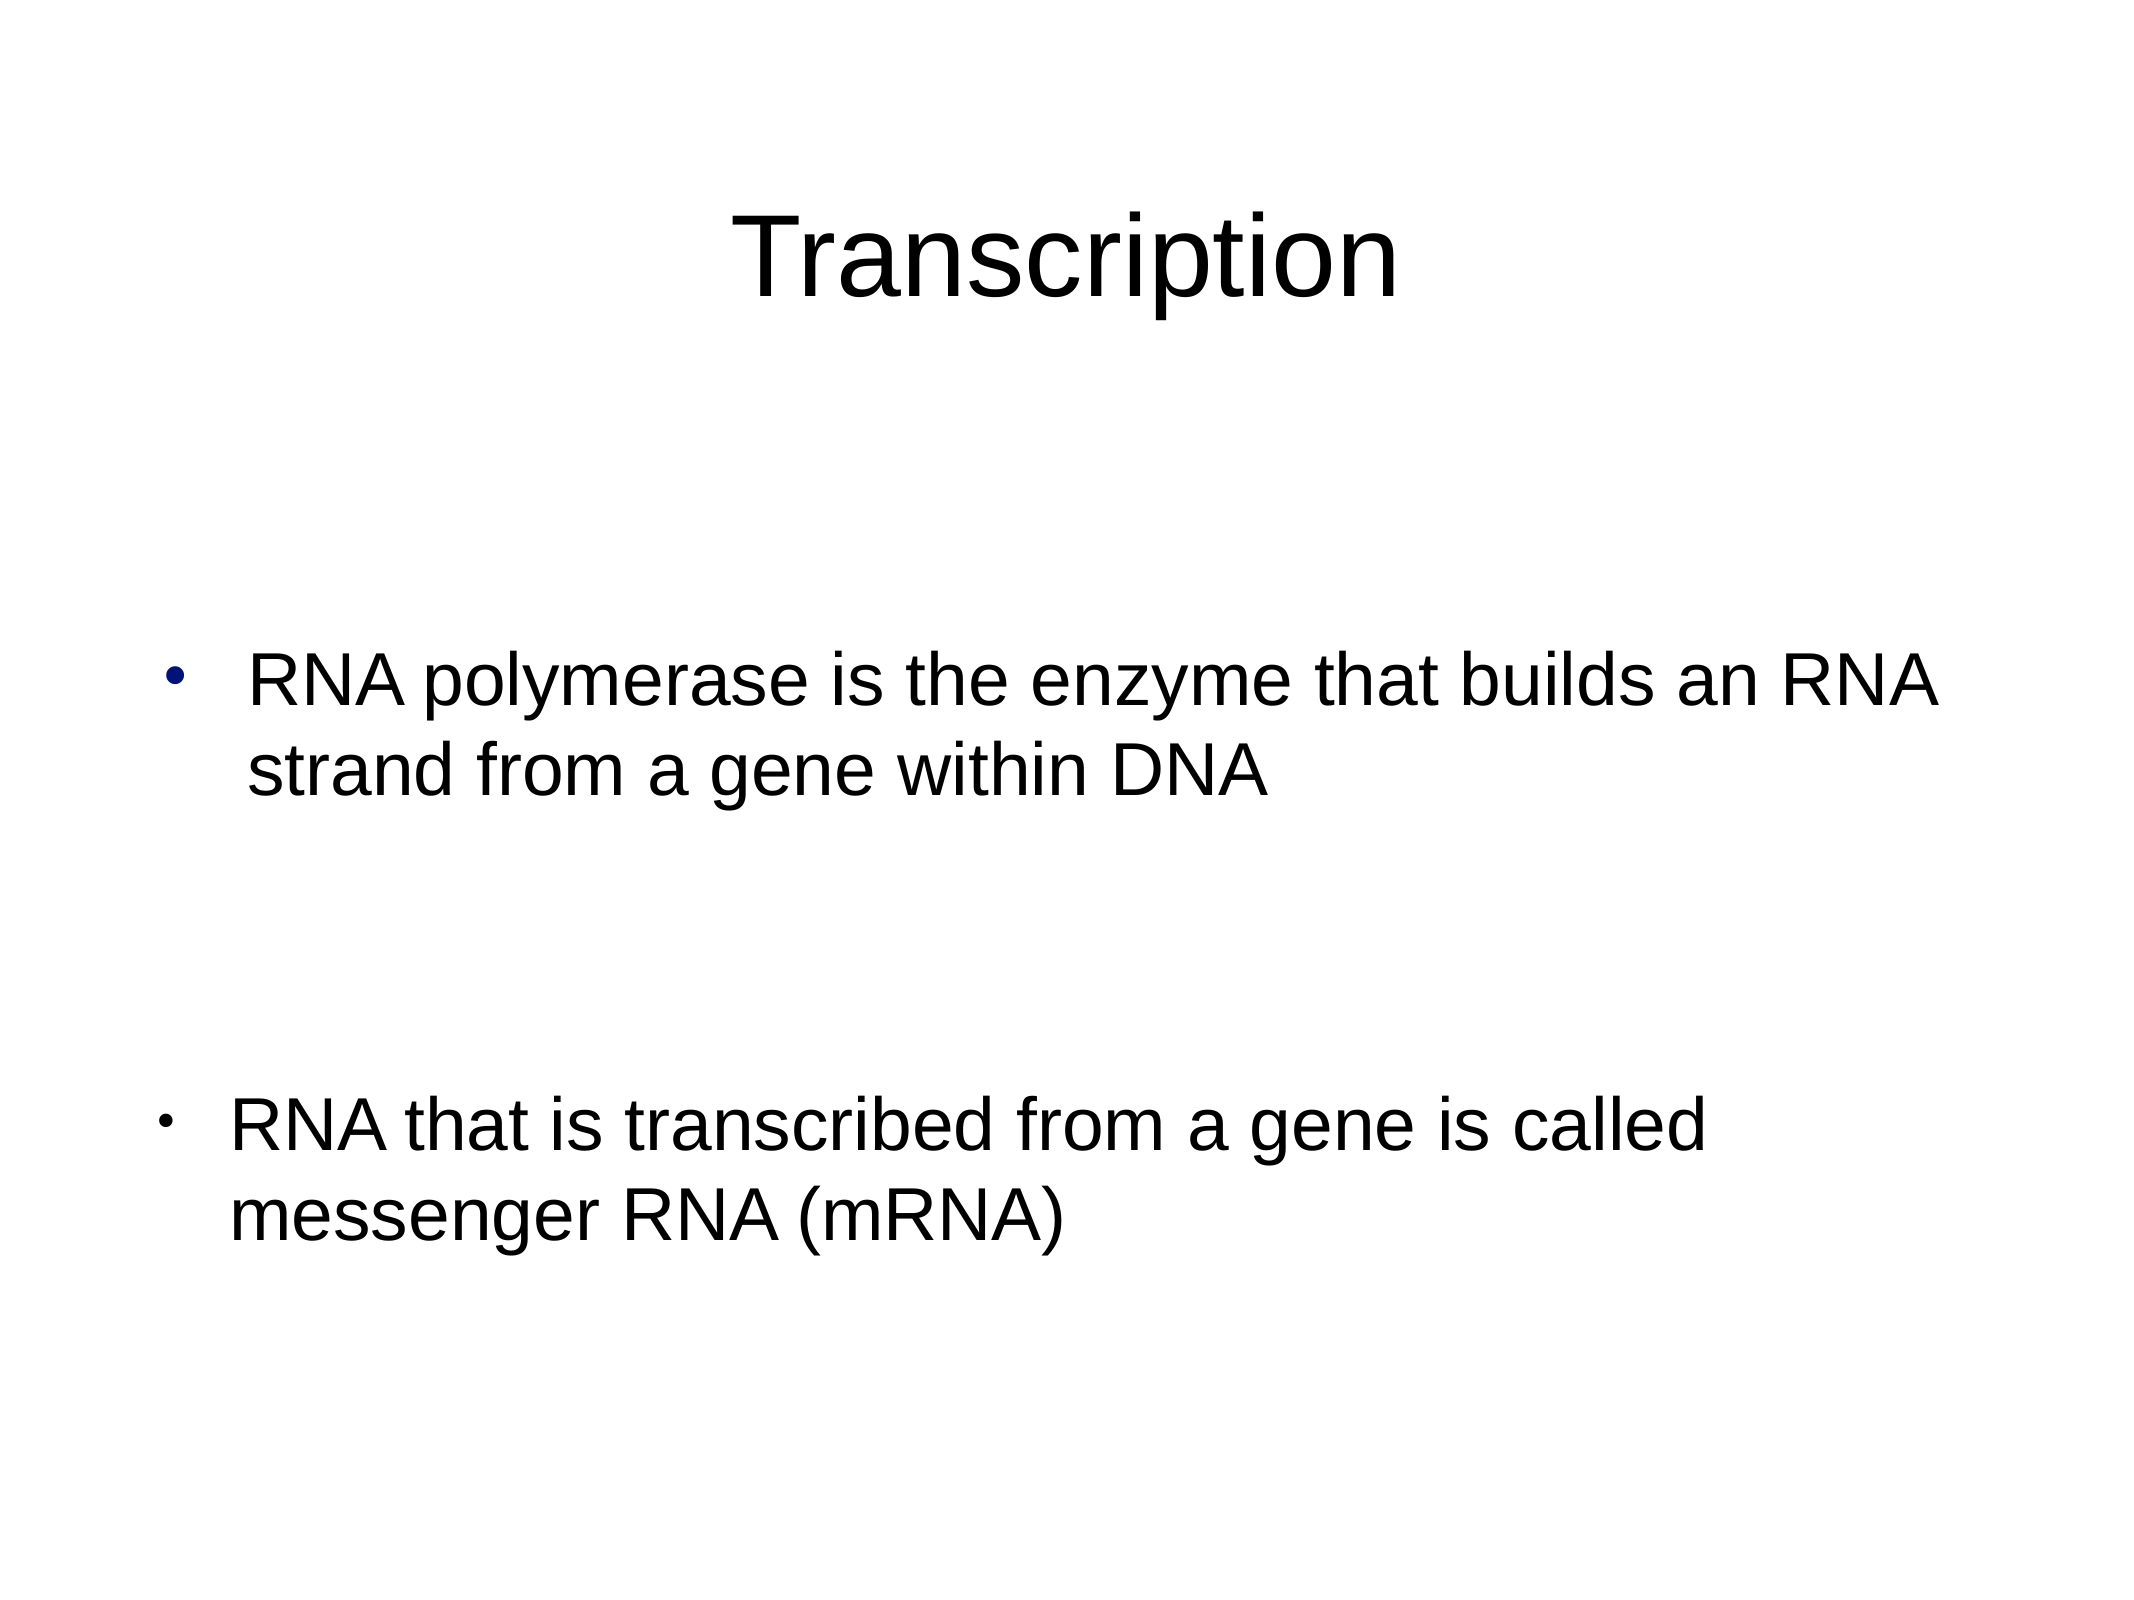

# Transcription
RNA polymerase is the enzyme that builds an RNA strand from a gene within DNA

RNA that is transcribed from a gene is called messenger RNA (mRNA)